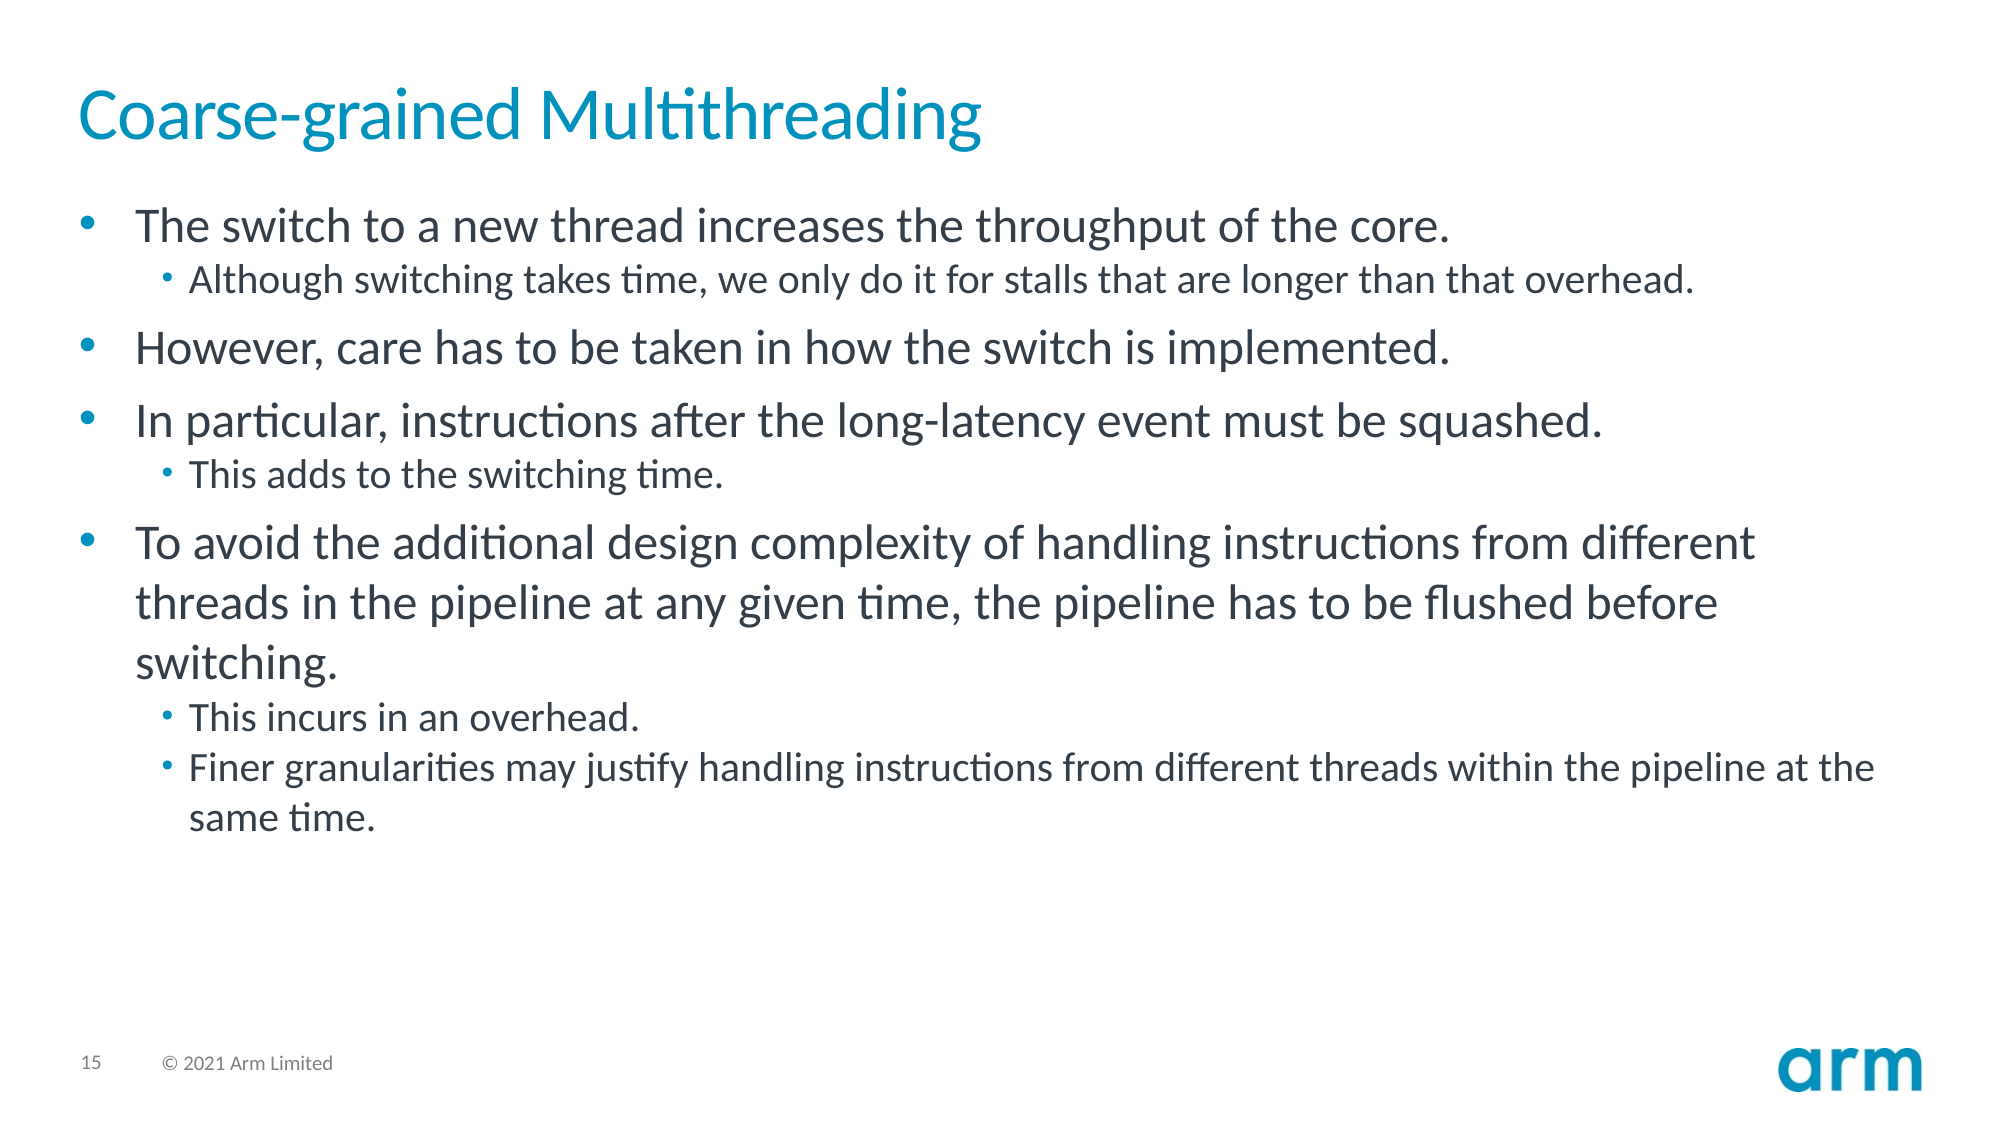

# Coarse-grained Multithreading
The switch to a new thread increases the throughput of the core.
Although switching takes time, we only do it for stalls that are longer than that overhead.
However, care has to be taken in how the switch is implemented.
In particular, instructions after the long-latency event must be squashed.
This adds to the switching time.
To avoid the additional design complexity of handling instructions from different threads in the pipeline at any given time, the pipeline has to be flushed before switching.
This incurs in an overhead.
Finer granularities may justify handling instructions from different threads within the pipeline at the same time.